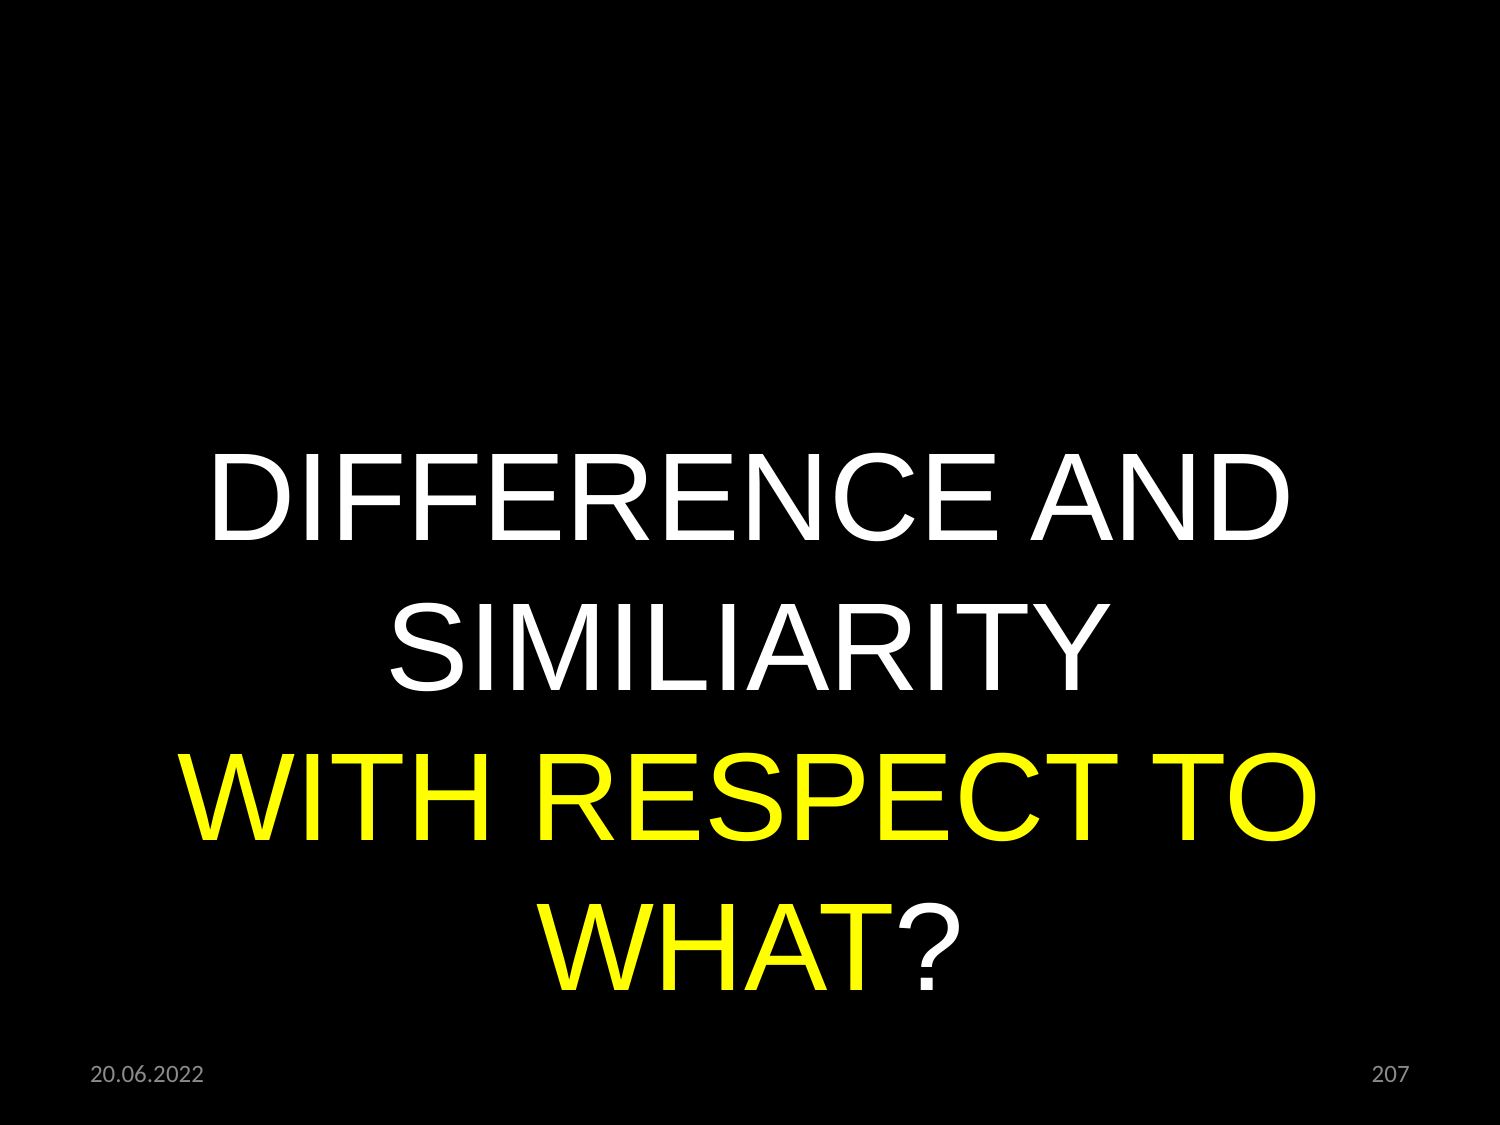

DIFFERENCE AND SIMILIARITY
WITH RESPECT TO WHAT?
20.06.2022
207